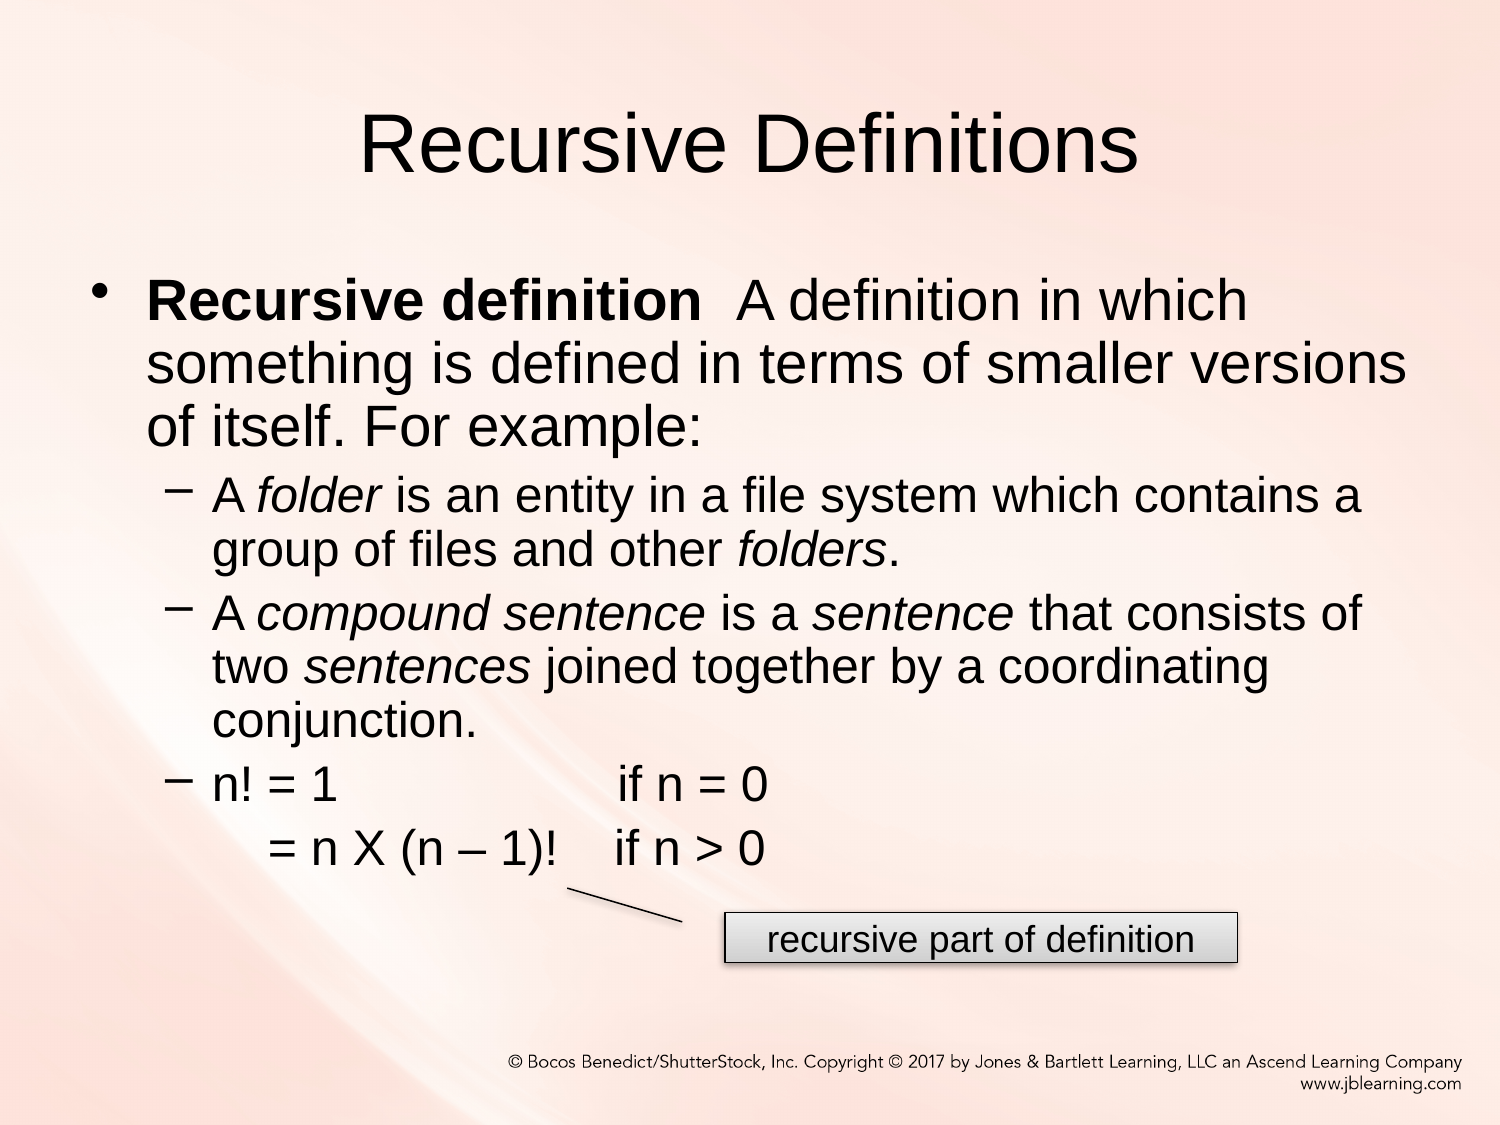

# Recursive Definitions
Recursive definition  A definition in which something is defined in terms of smaller versions of itself. For example:
A folder is an entity in a file system which contains a group of files and other folders.
A compound sentence is a sentence that consists of two sentences joined together by a coordinating conjunction.
n! = 1                    if n = 0
	    = n X (n – 1)!    if n > 0
recursive part of definition